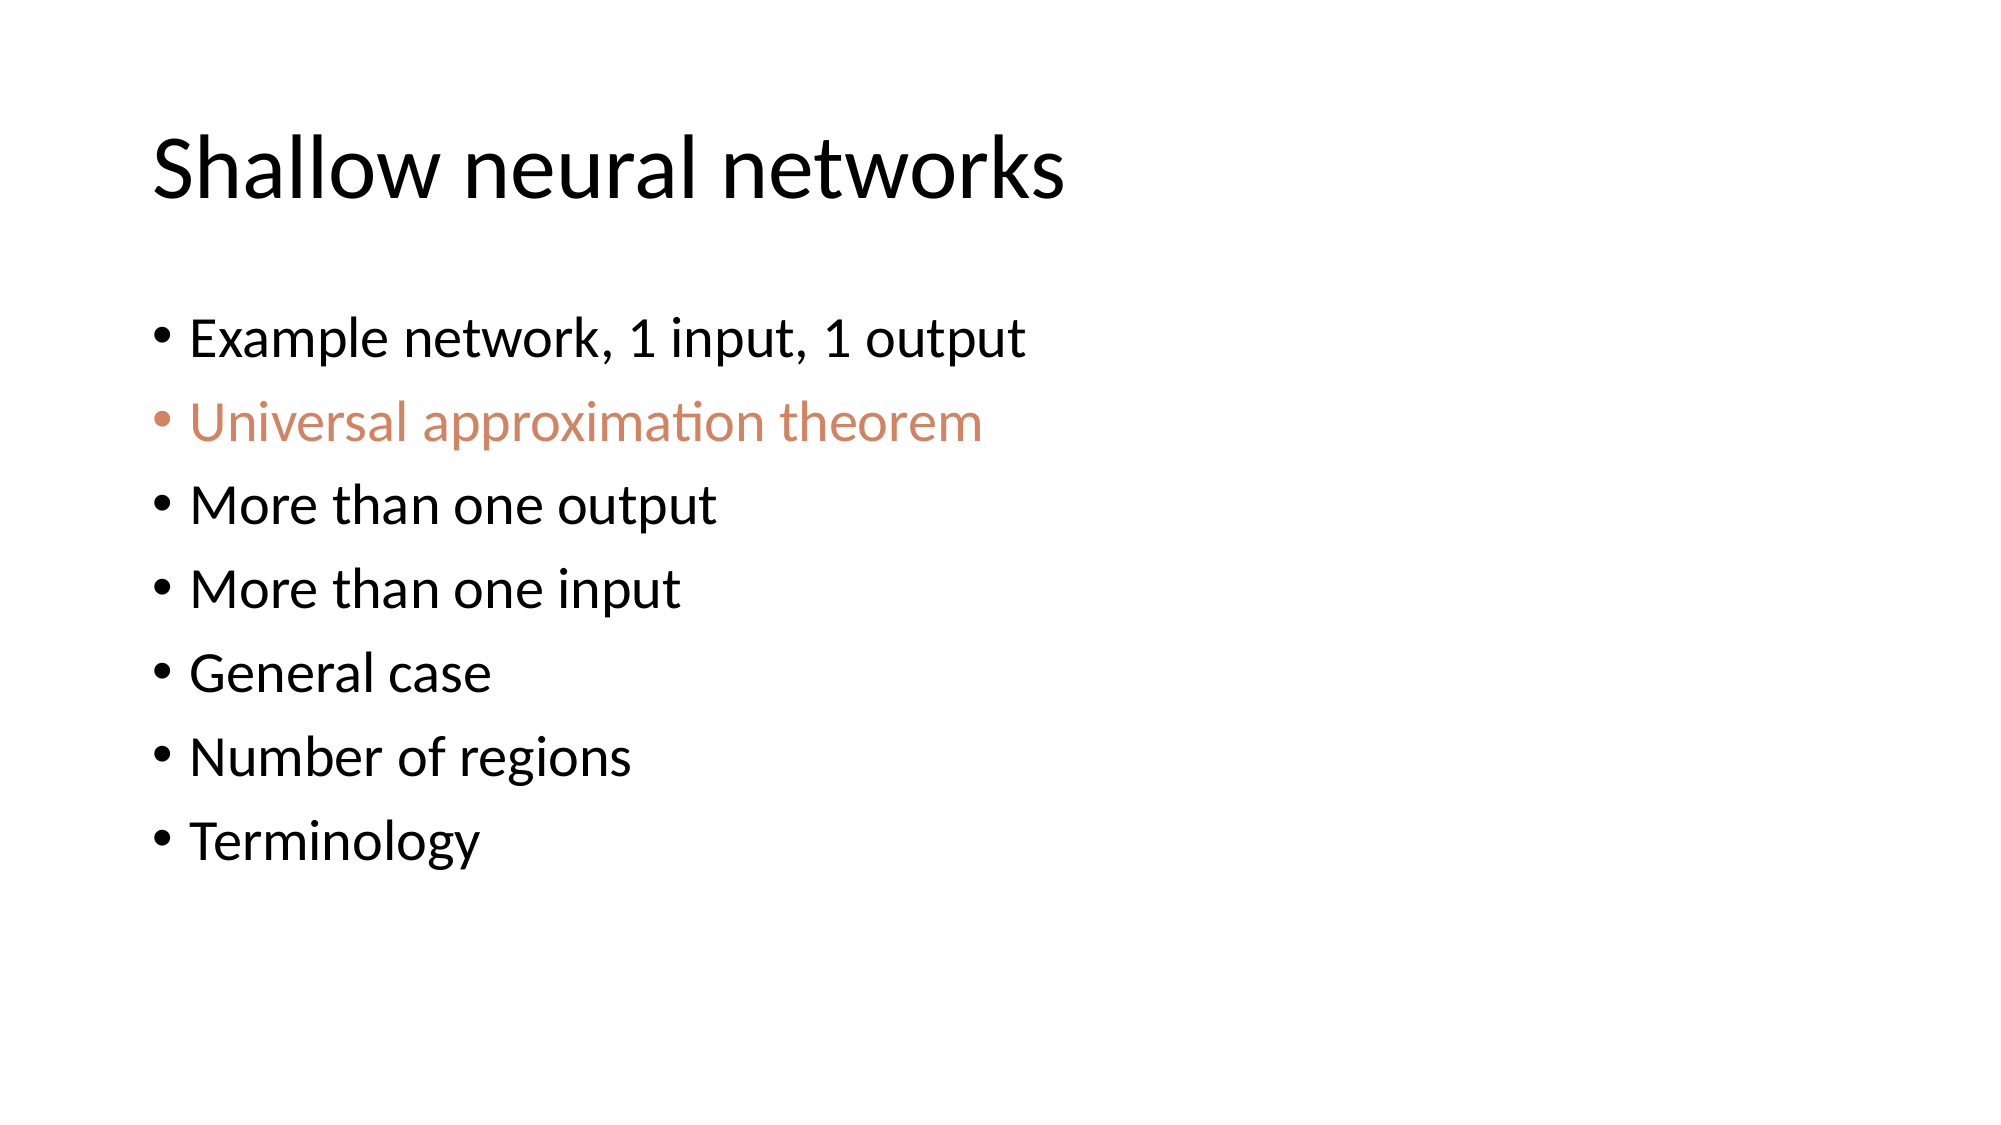

# Shallow neural networks
Example network, 1 input, 1 output
Universal approximation theorem
More than one output
More than one input
General case
Number of regions
Terminology